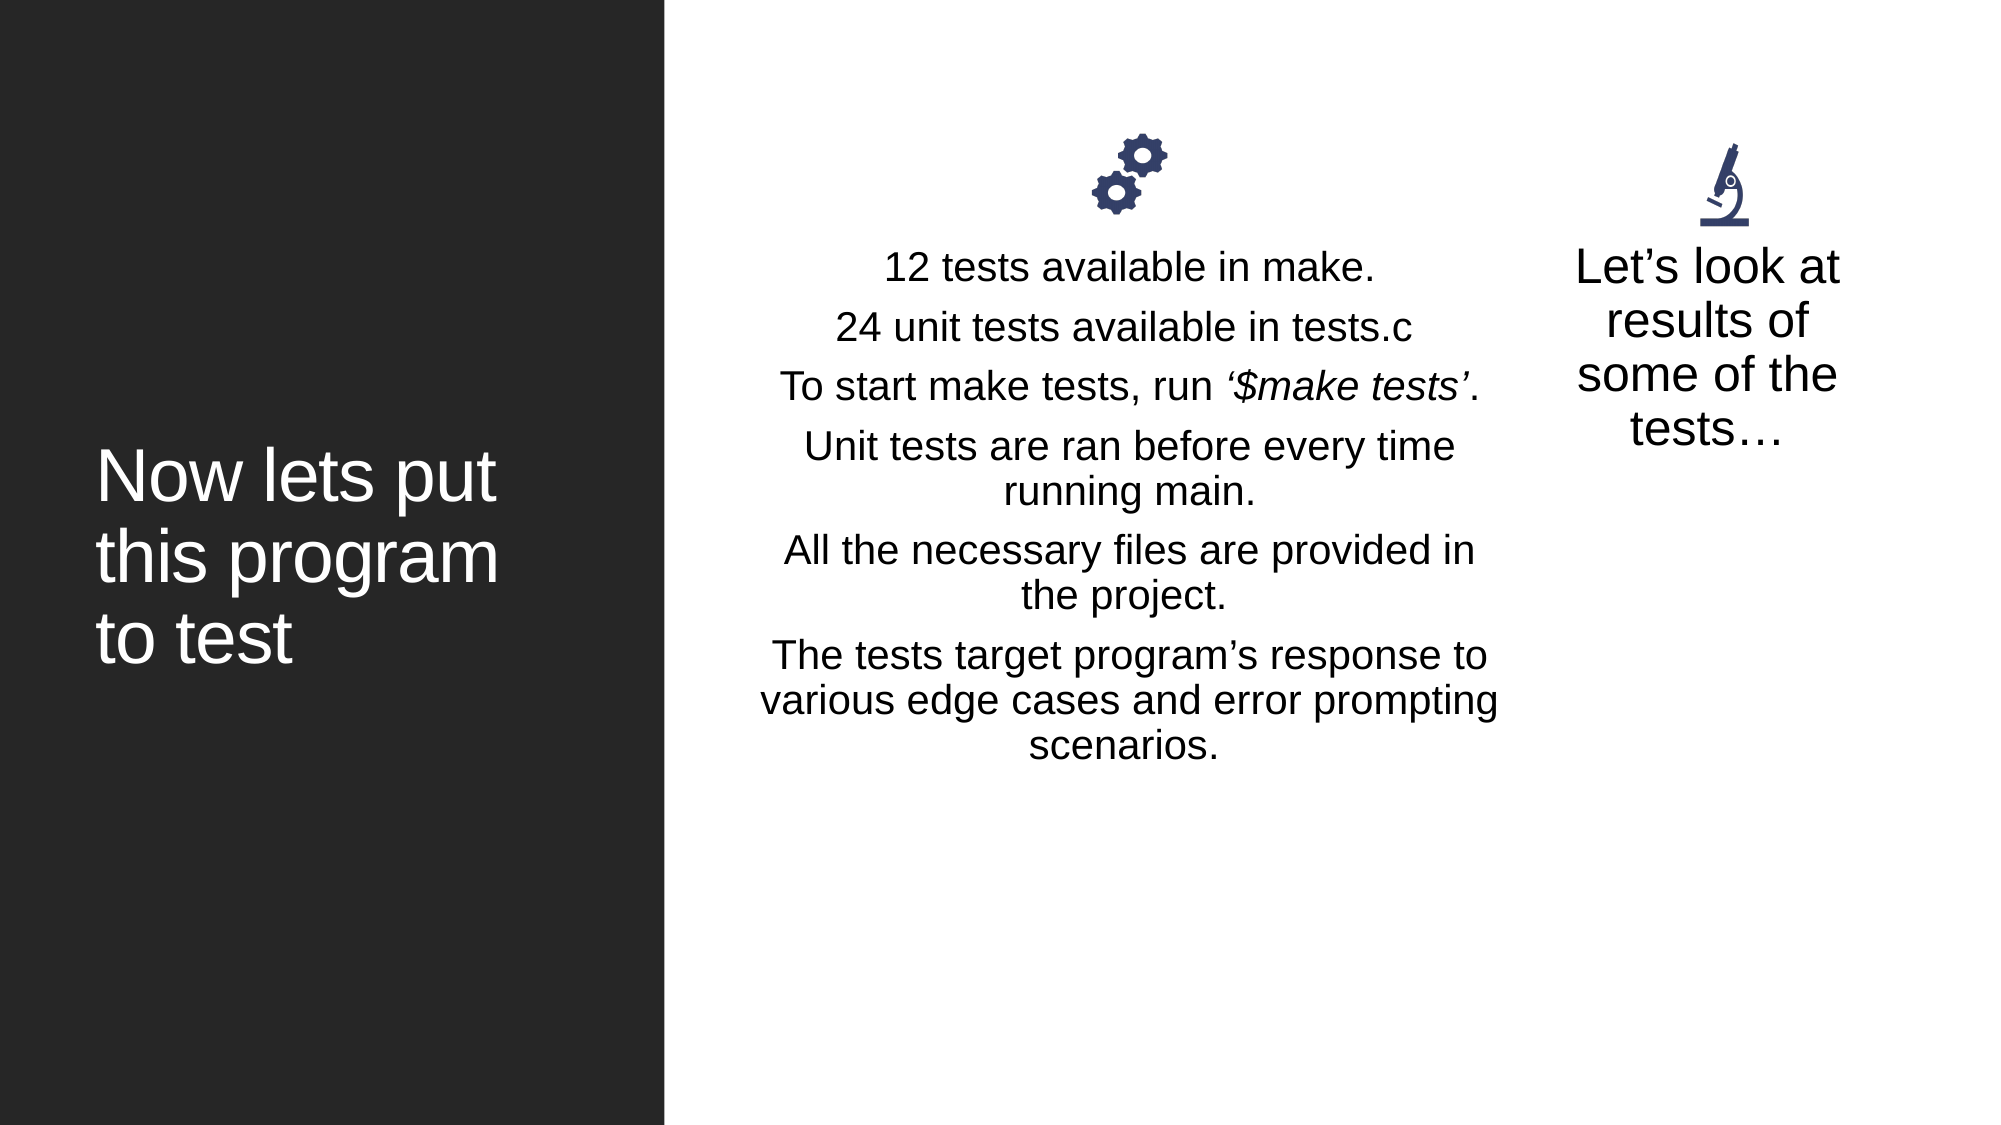

# Now lets put this program to test
12 tests available in make.
24 unit tests available in tests.c
To start make tests, run ‘$make tests’.
Unit tests are ran before every time running main.
All the necessary files are provided in the project.
The tests target program’s response to various edge cases and error prompting scenarios.
Let’s look at results of some of the tests…